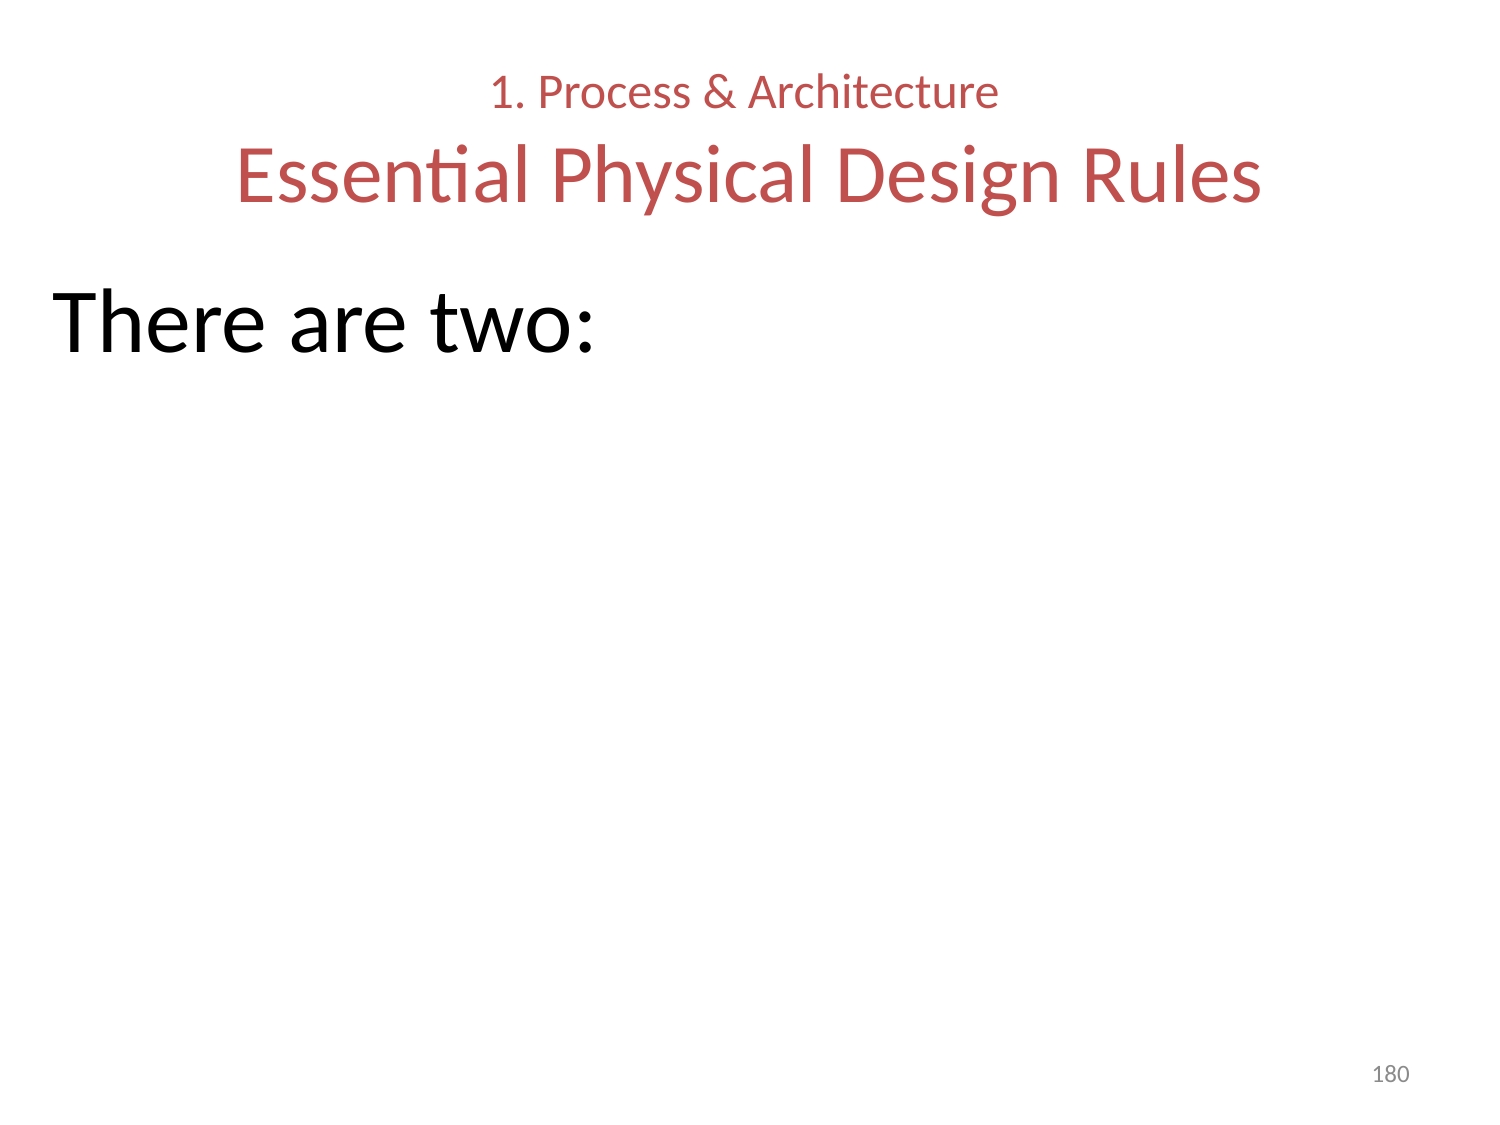

# 1. Process & Architecture Essential Physical Design Rules
There are two:
180